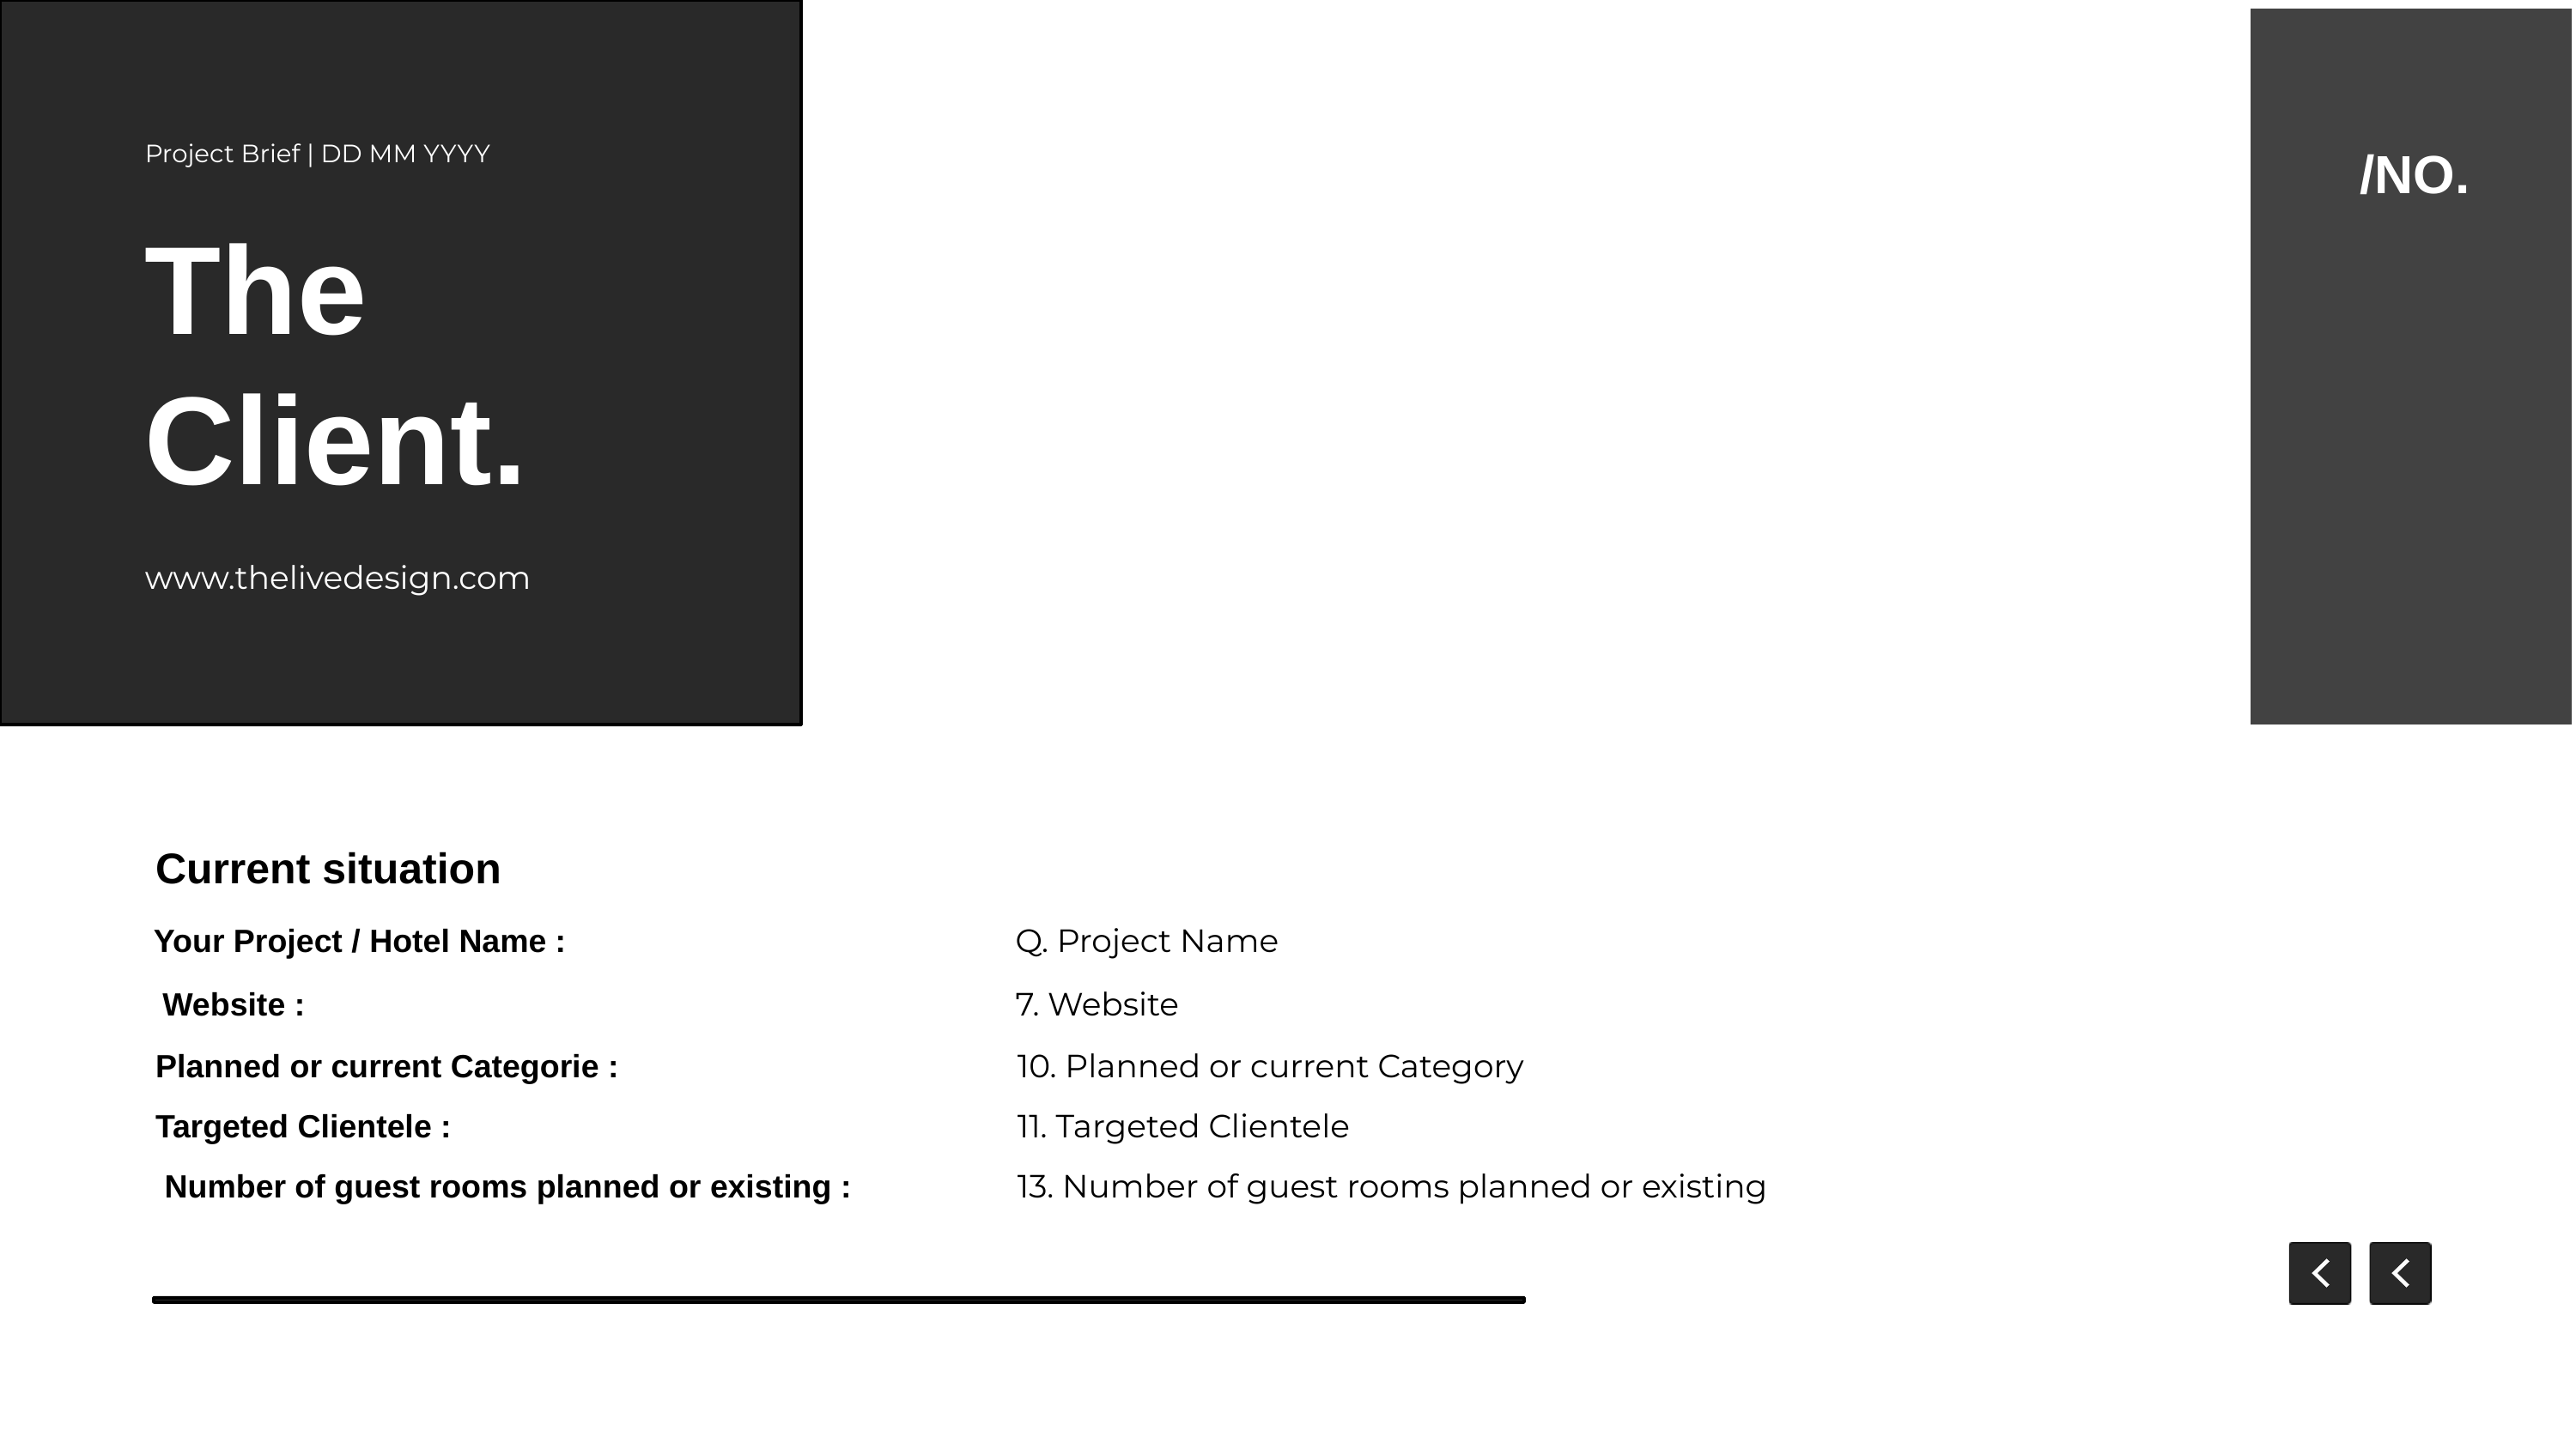

/NO.
/NO.
Project Brief | DD MM YYYY
The
Client.
www.thelivedesign.com
Current situation
Your Project / Hotel Name :
Q. Project Name
 Website :
7. Website
10. Planned or current Category
Planned or current Categorie :
Targeted Clientele :
11. Targeted Clientele
 Number of guest rooms planned or existing :
13. Number of guest rooms planned or existing